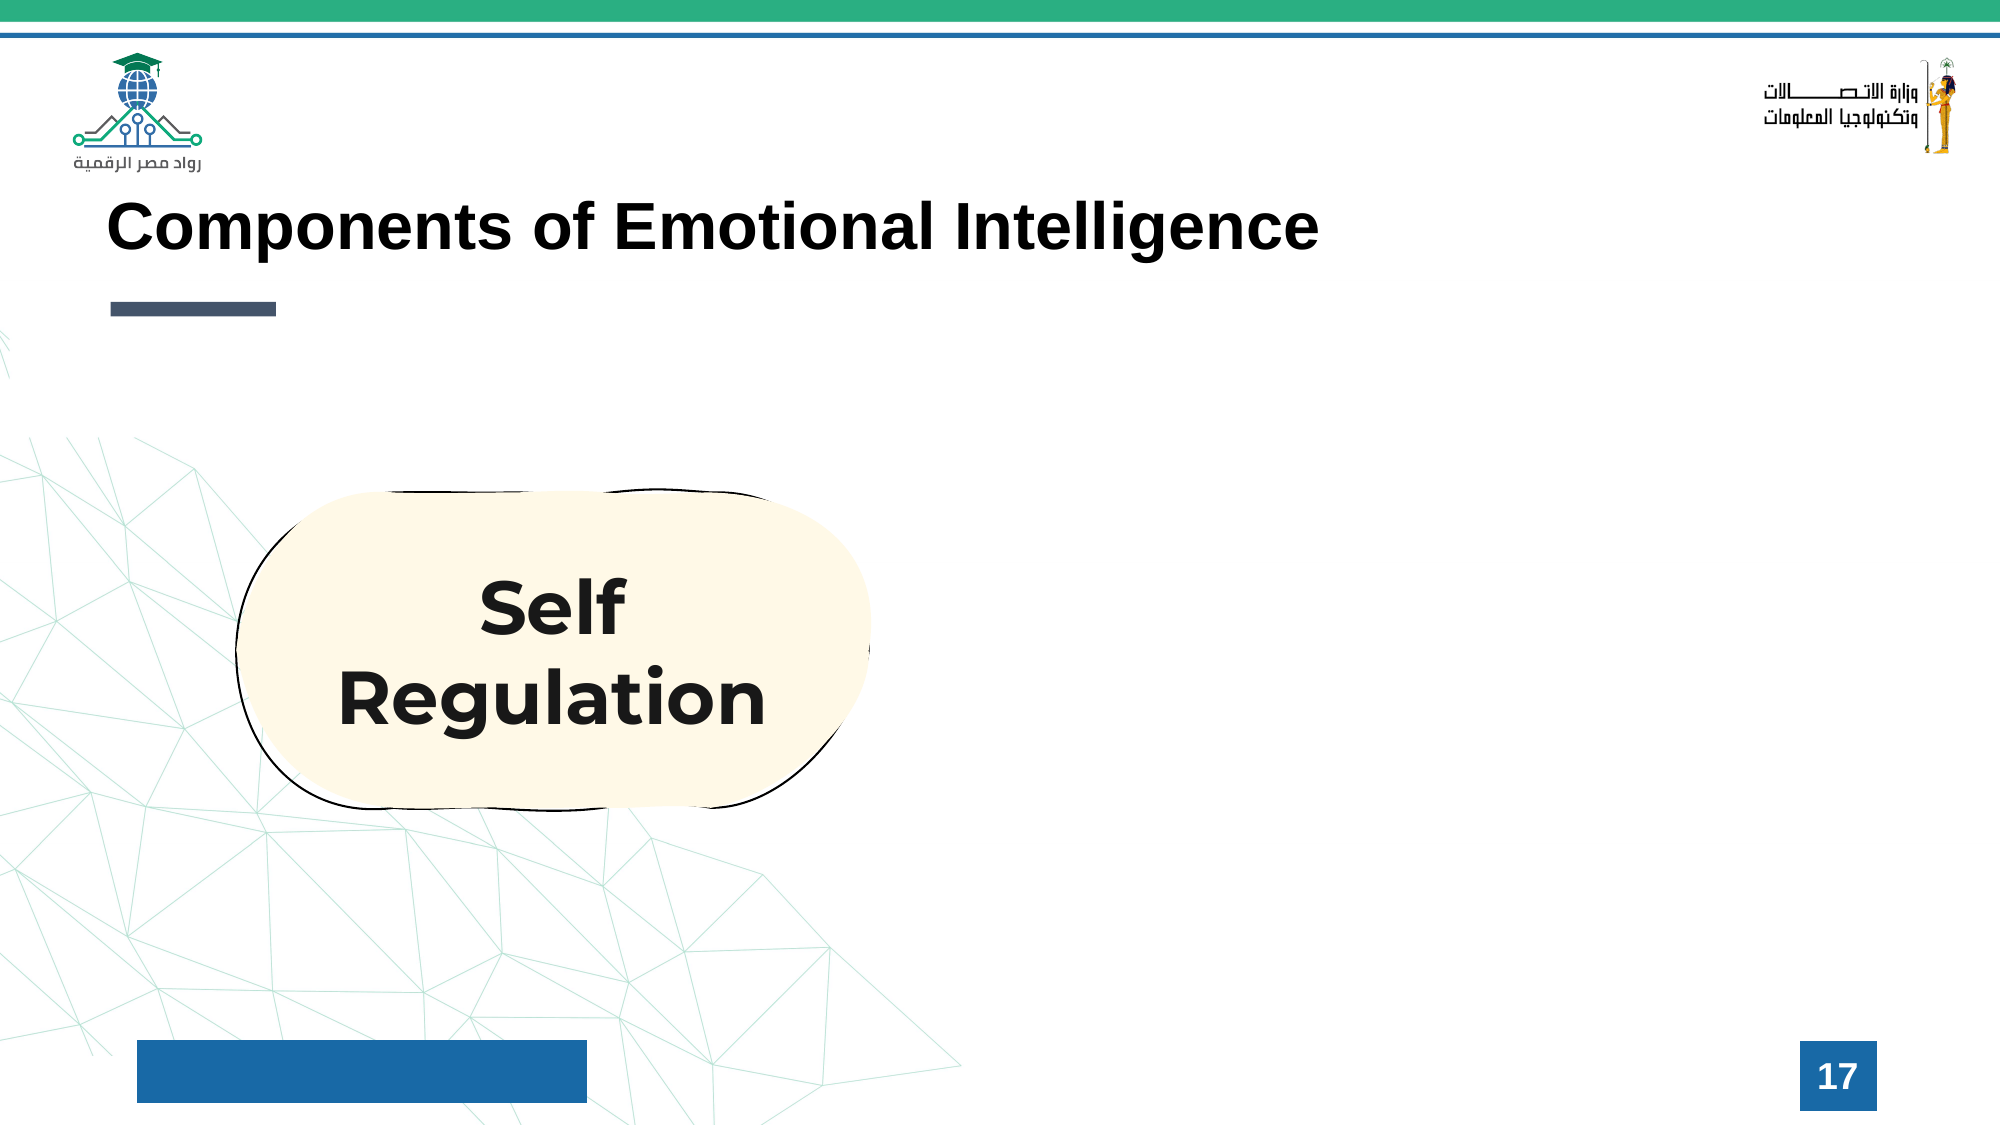

Components of Emotional Intelligence

Self Regulation
17